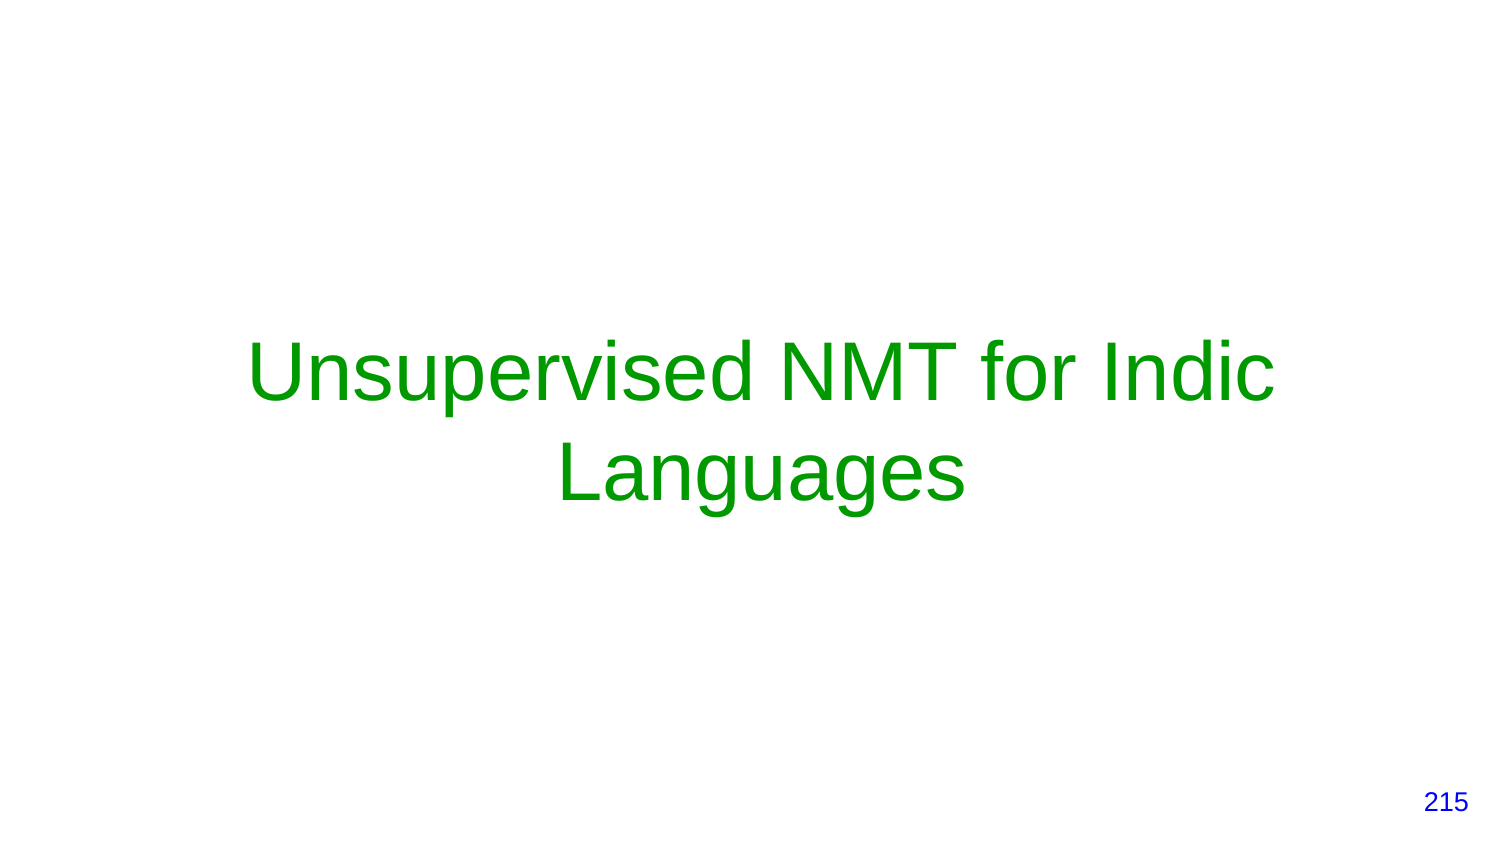

# Unsupervised NMT for Indic Languages
215